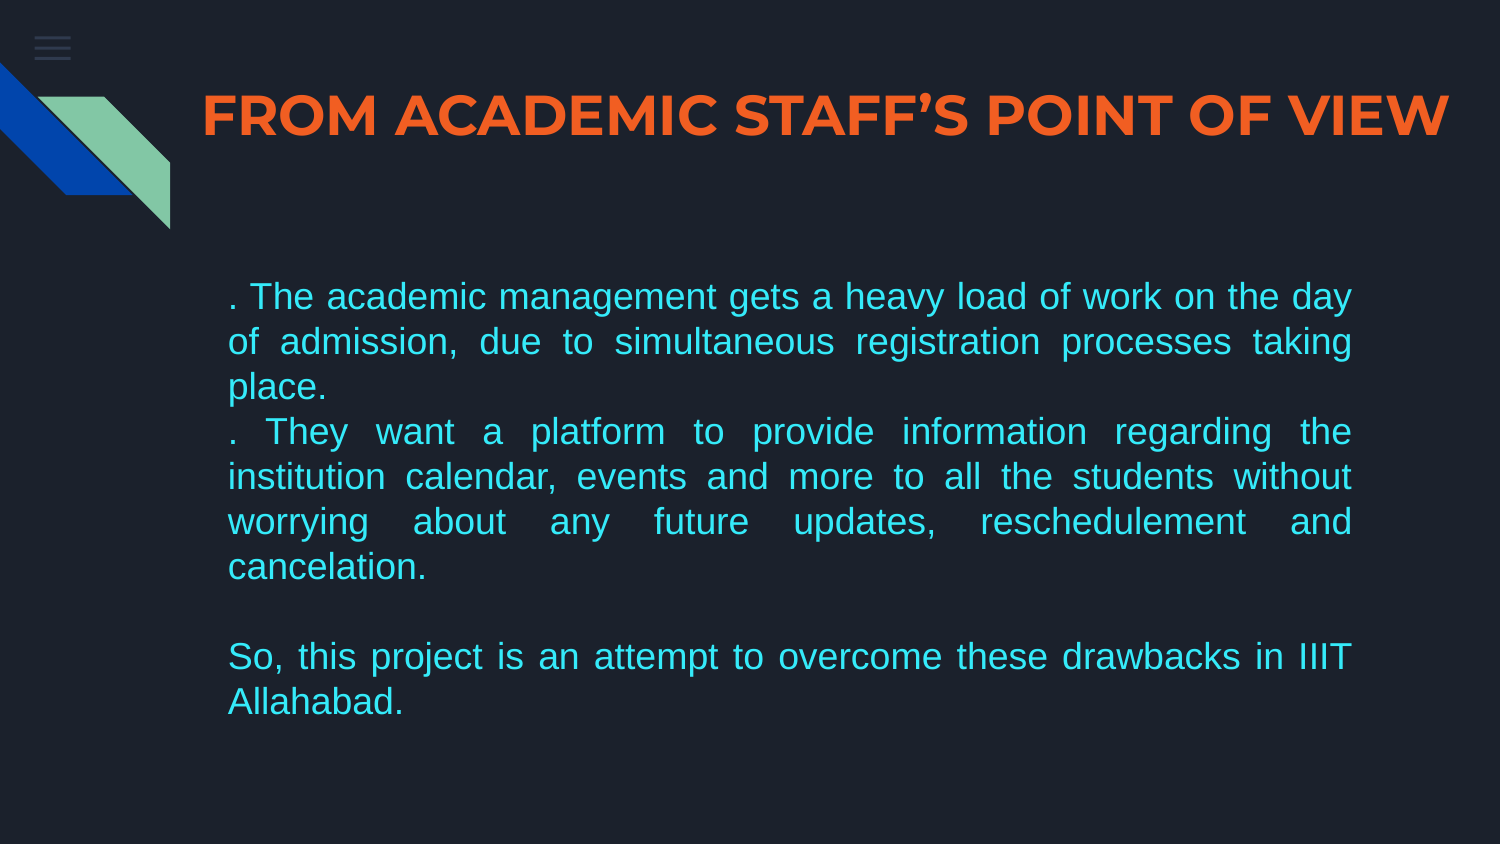

# FROM ACADEMIC STAFF’S POINT OF VIEW
. The academic management gets a heavy load of work on the day of admission, due to simultaneous registration processes taking place.
. They want a platform to provide information regarding the institution calendar, events and more to all the students without worrying about any future updates, reschedulement and cancelation.

So, this project is an attempt to overcome these drawbacks in IIIT Allahabad.